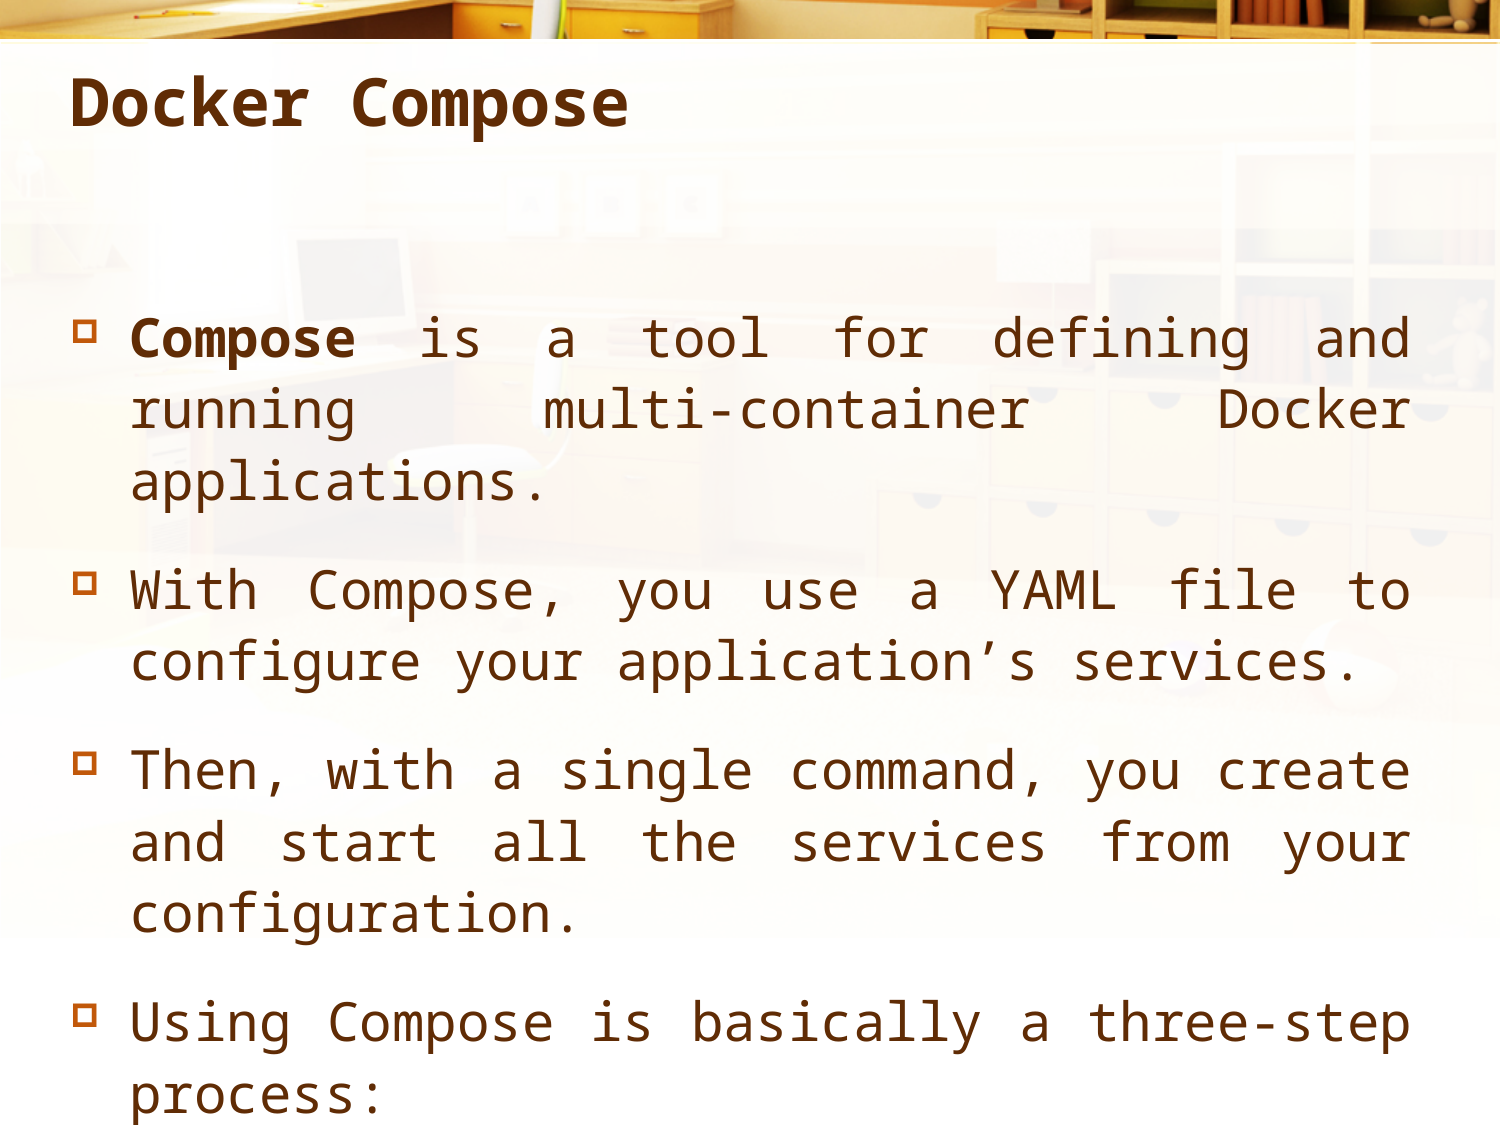

# Docker Compose

Compose is a tool for defining and running multi-container Docker applications.
With Compose, you use a YAML file to configure your application’s services.
Then, with a single command, you create and start all the services from your configuration.
Using Compose is basically a three-step process: